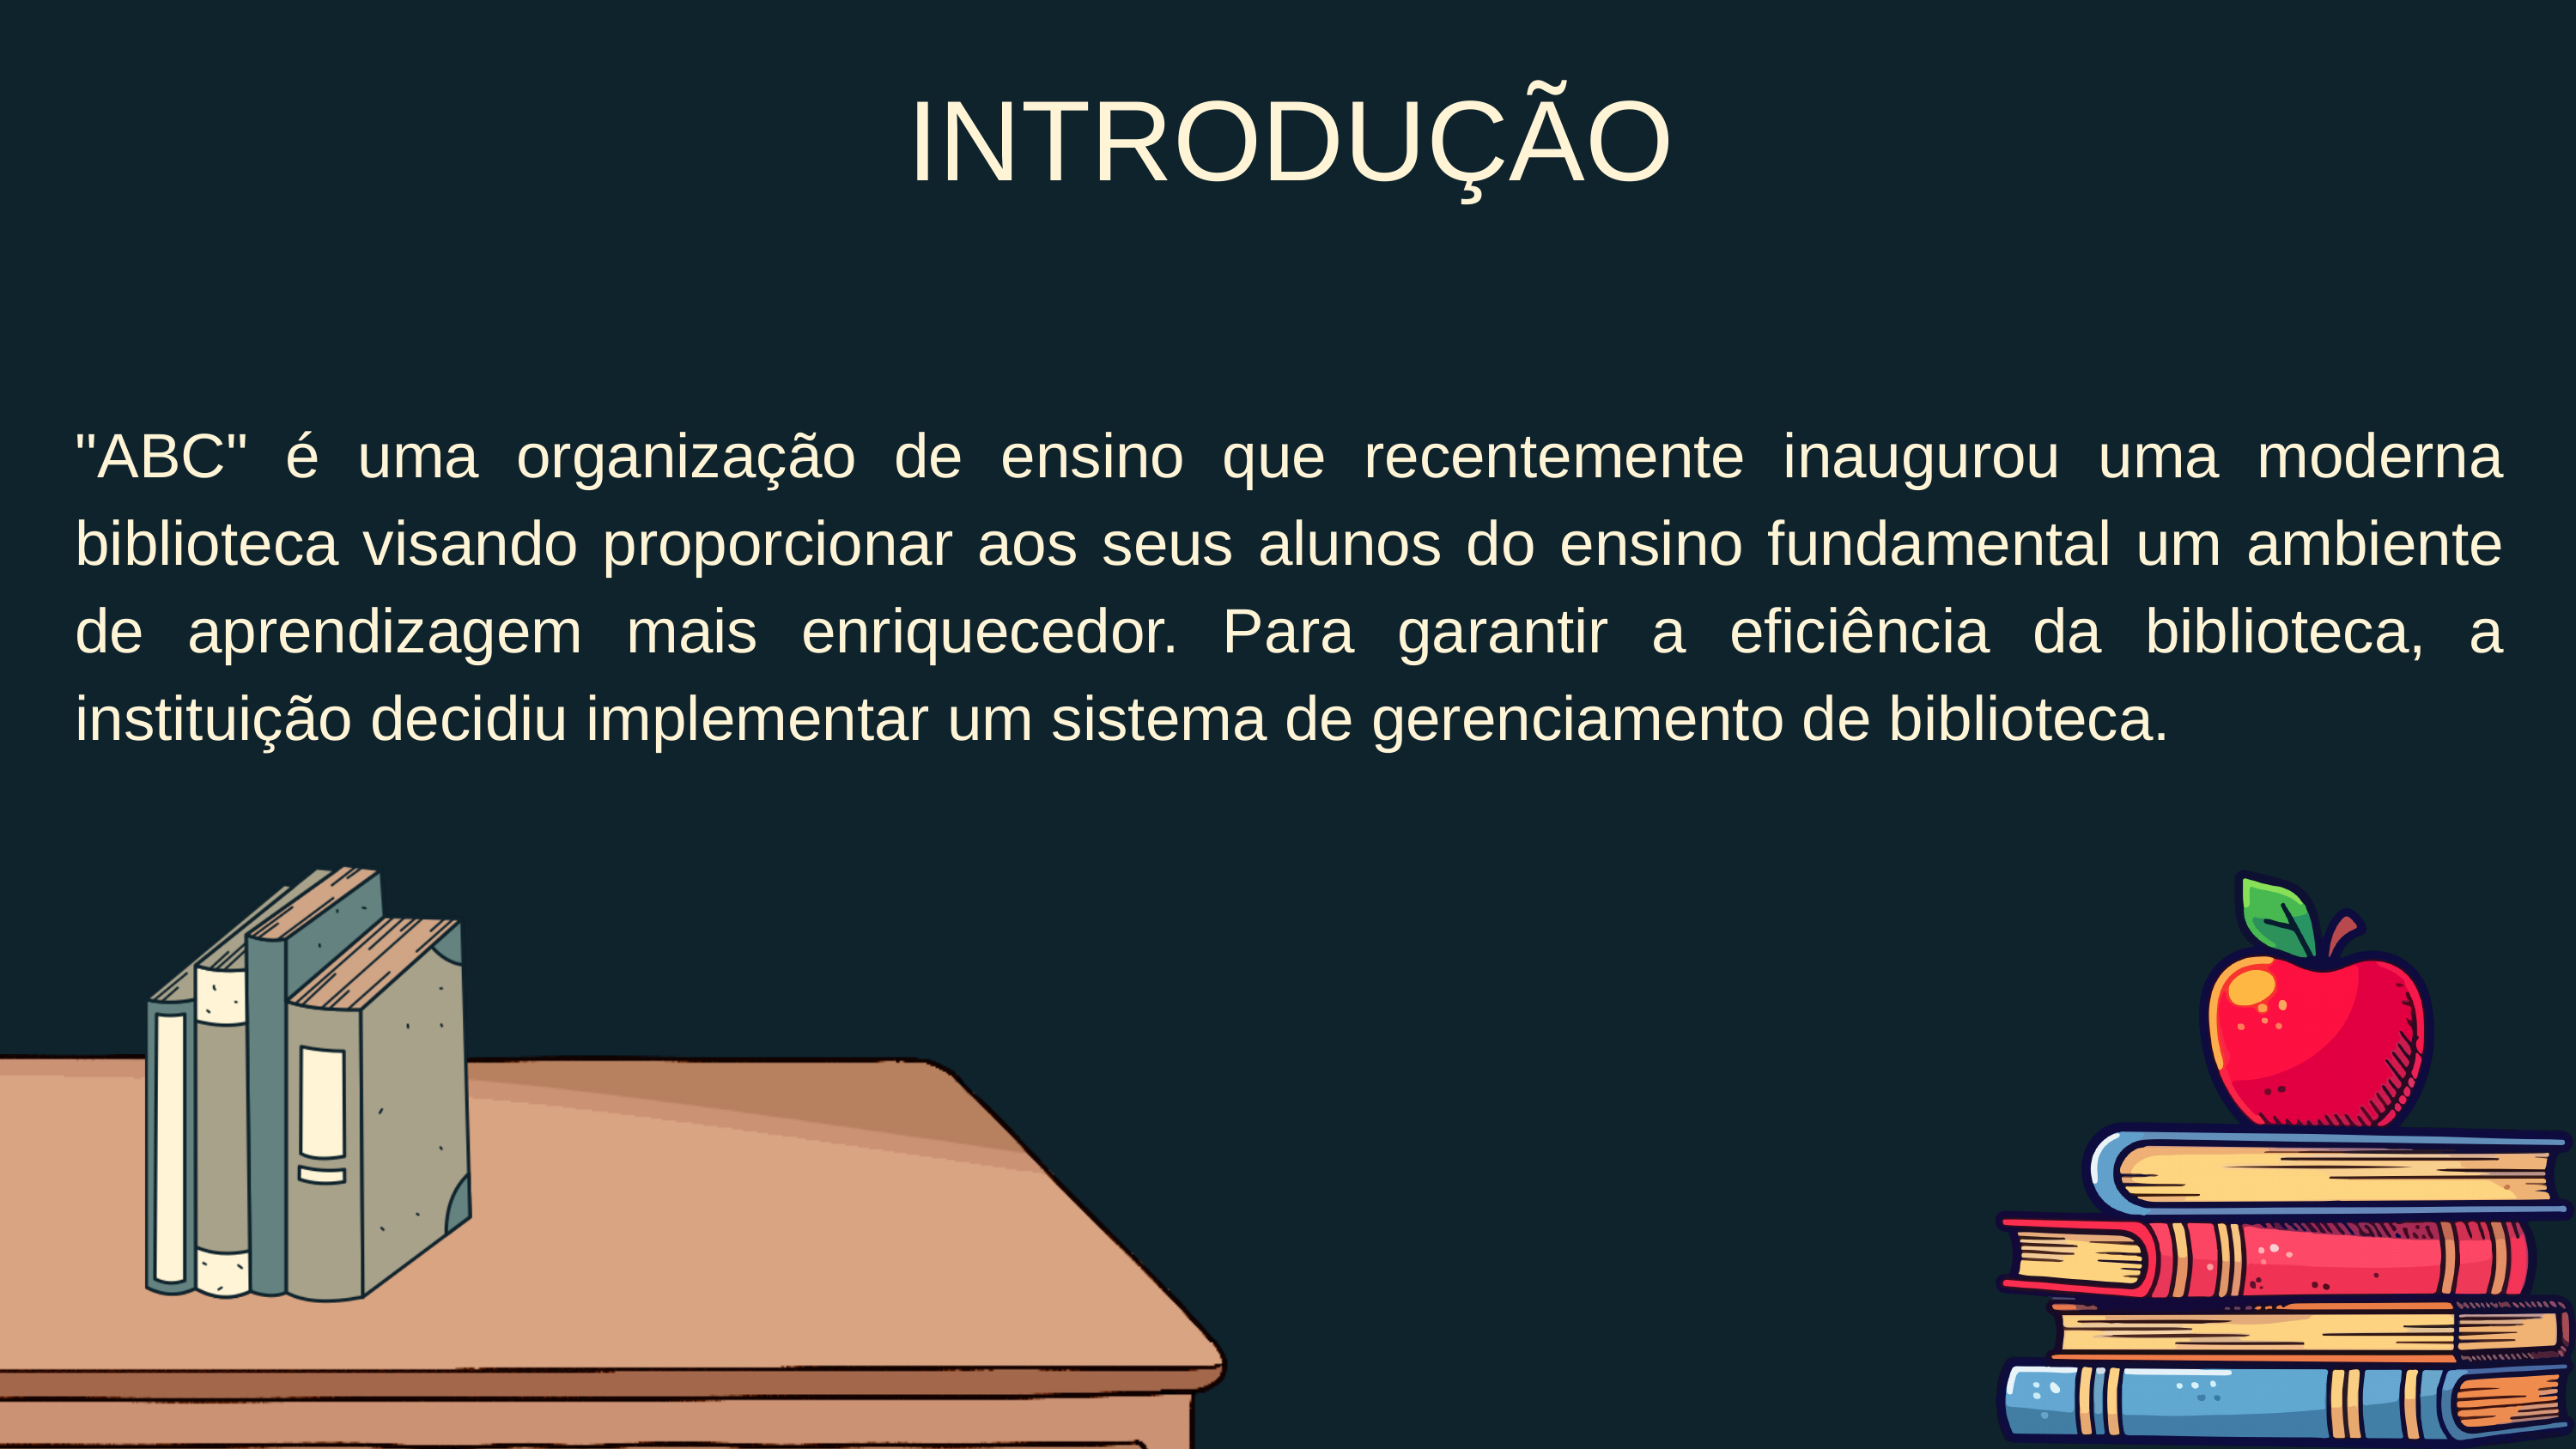

INTRODUÇÃO
"ABC" é uma organização de ensino que recentemente inaugurou uma moderna biblioteca visando proporcionar aos seus alunos do ensino fundamental um ambiente de aprendizagem mais enriquecedor. Para garantir a eficiência da biblioteca, a instituição decidiu implementar um sistema de gerenciamento de biblioteca.